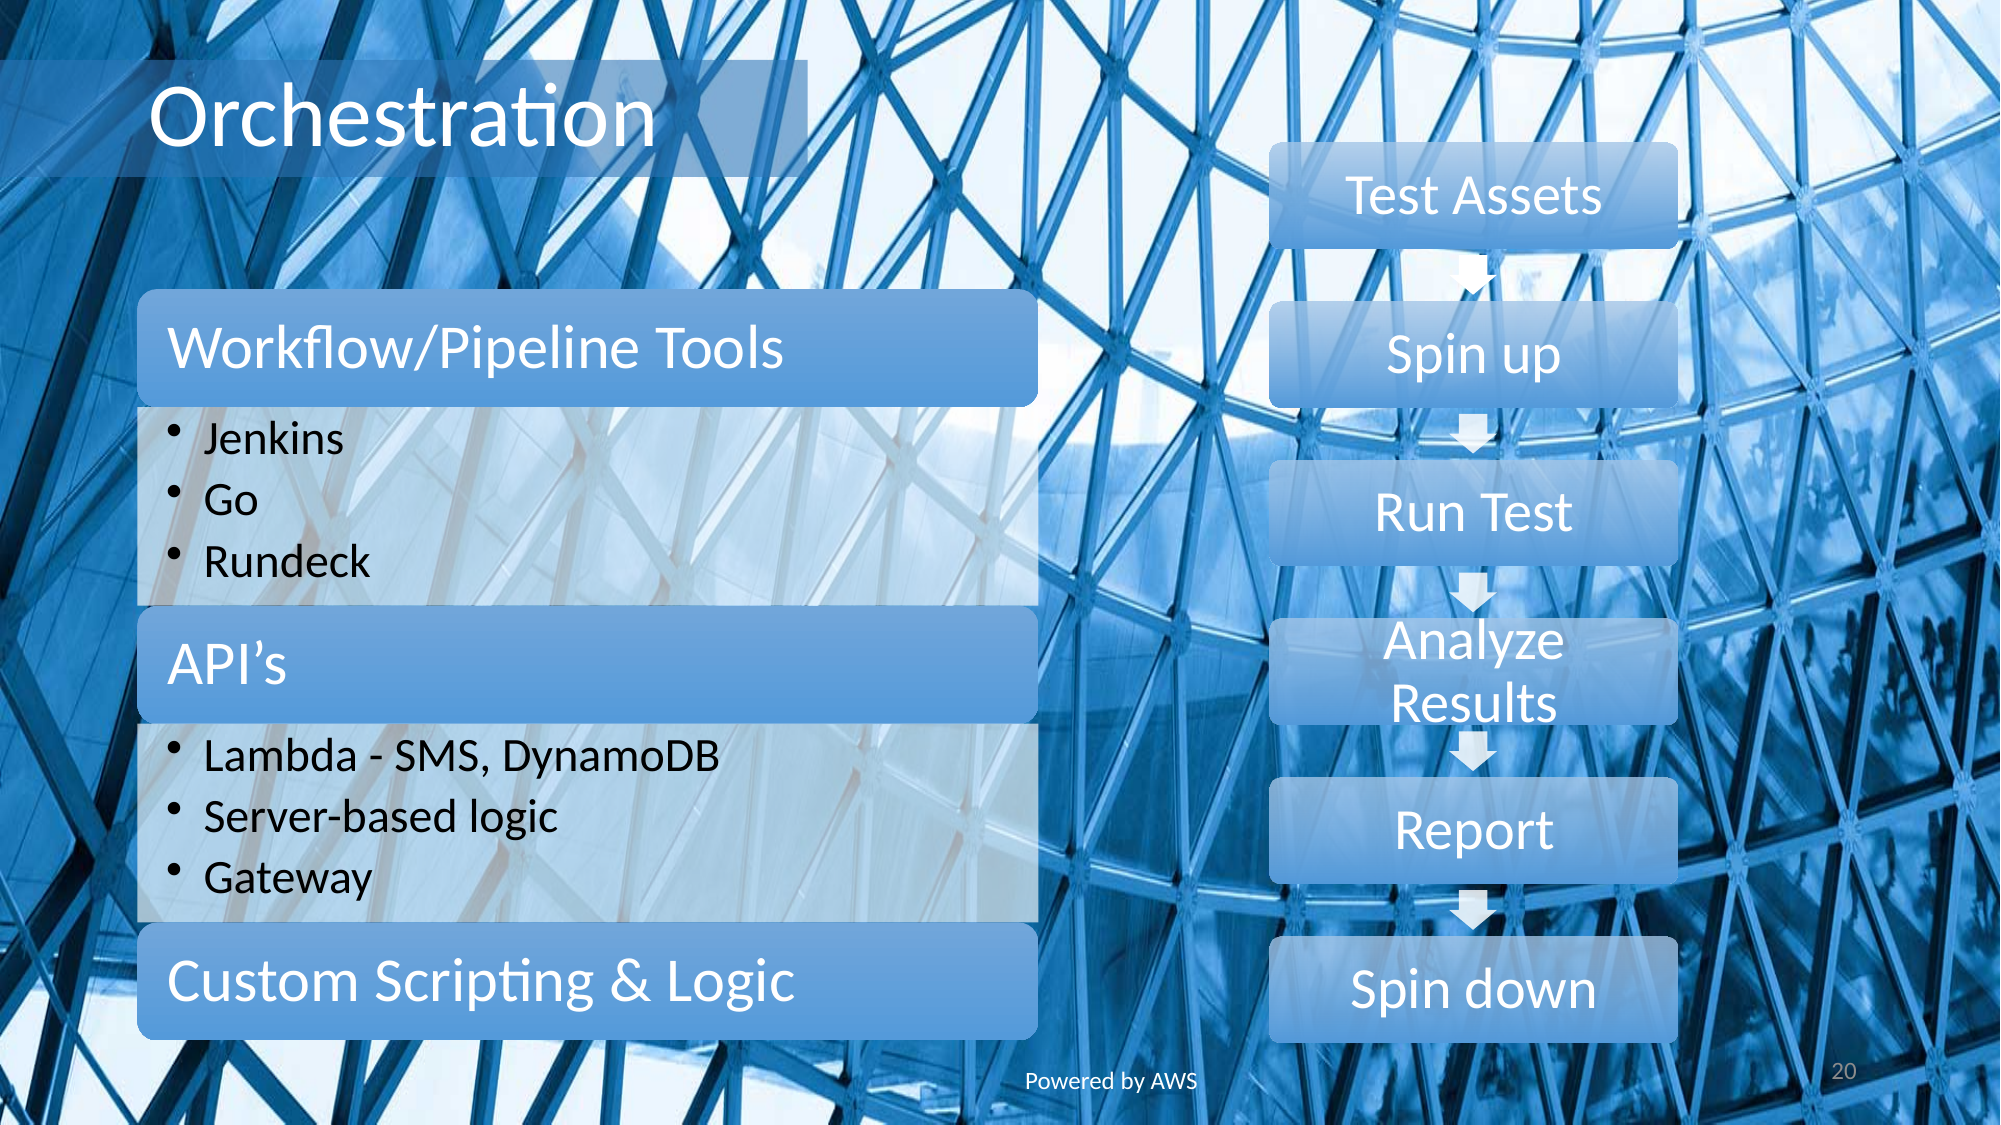

Orchestration
Test Assets

Spin up

Run Test

Analyze Results

Report

Spin down
Workflow/Pipeline Tools
Jenkins
Go
Rundeck
API’s
Lambda - SMS, DynamoDB
Server-based logic
Gateway
Custom Scripting & Logic

20
Powered by AWS